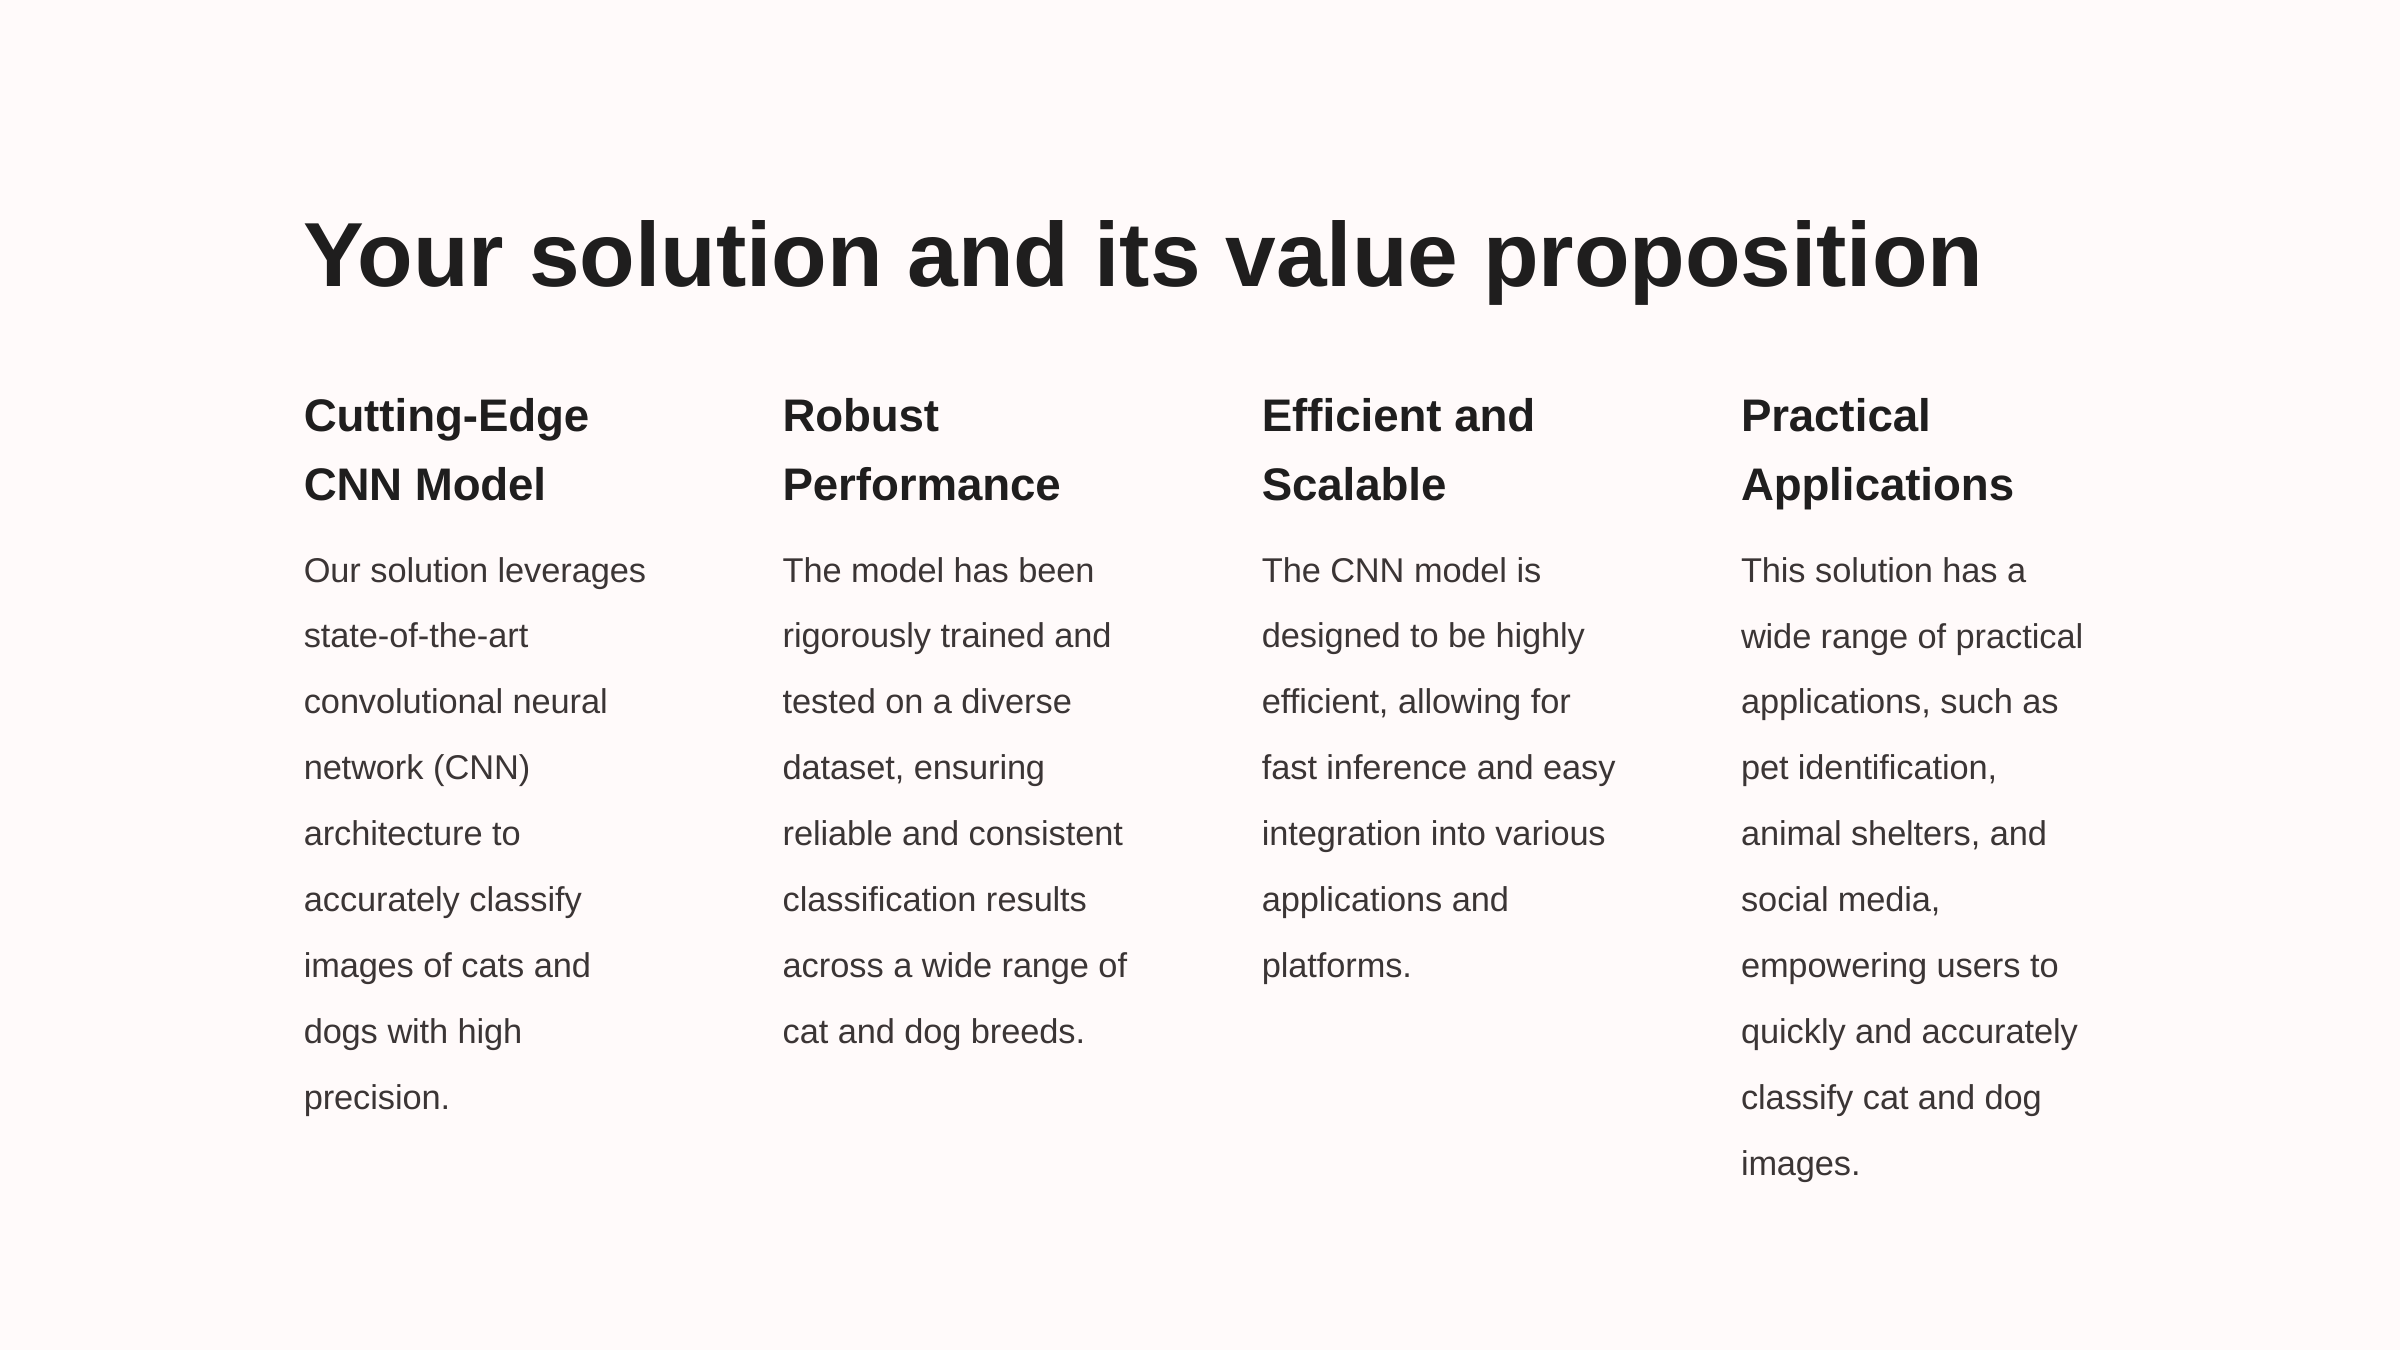

Your solution and its value proposition
Cutting-Edge CNN Model
Robust Performance
Efficient and Scalable
Practical Applications
Our solution leverages state-of-the-art convolutional neural network (CNN) architecture to accurately classify images of cats and dogs with high precision.
The model has been rigorously trained and tested on a diverse dataset, ensuring reliable and consistent classification results across a wide range of cat and dog breeds.
The CNN model is designed to be highly efficient, allowing for fast inference and easy integration into various applications and platforms.
This solution has a wide range of practical applications, such as pet identification, animal shelters, and social media, empowering users to quickly and accurately classify cat and dog images.